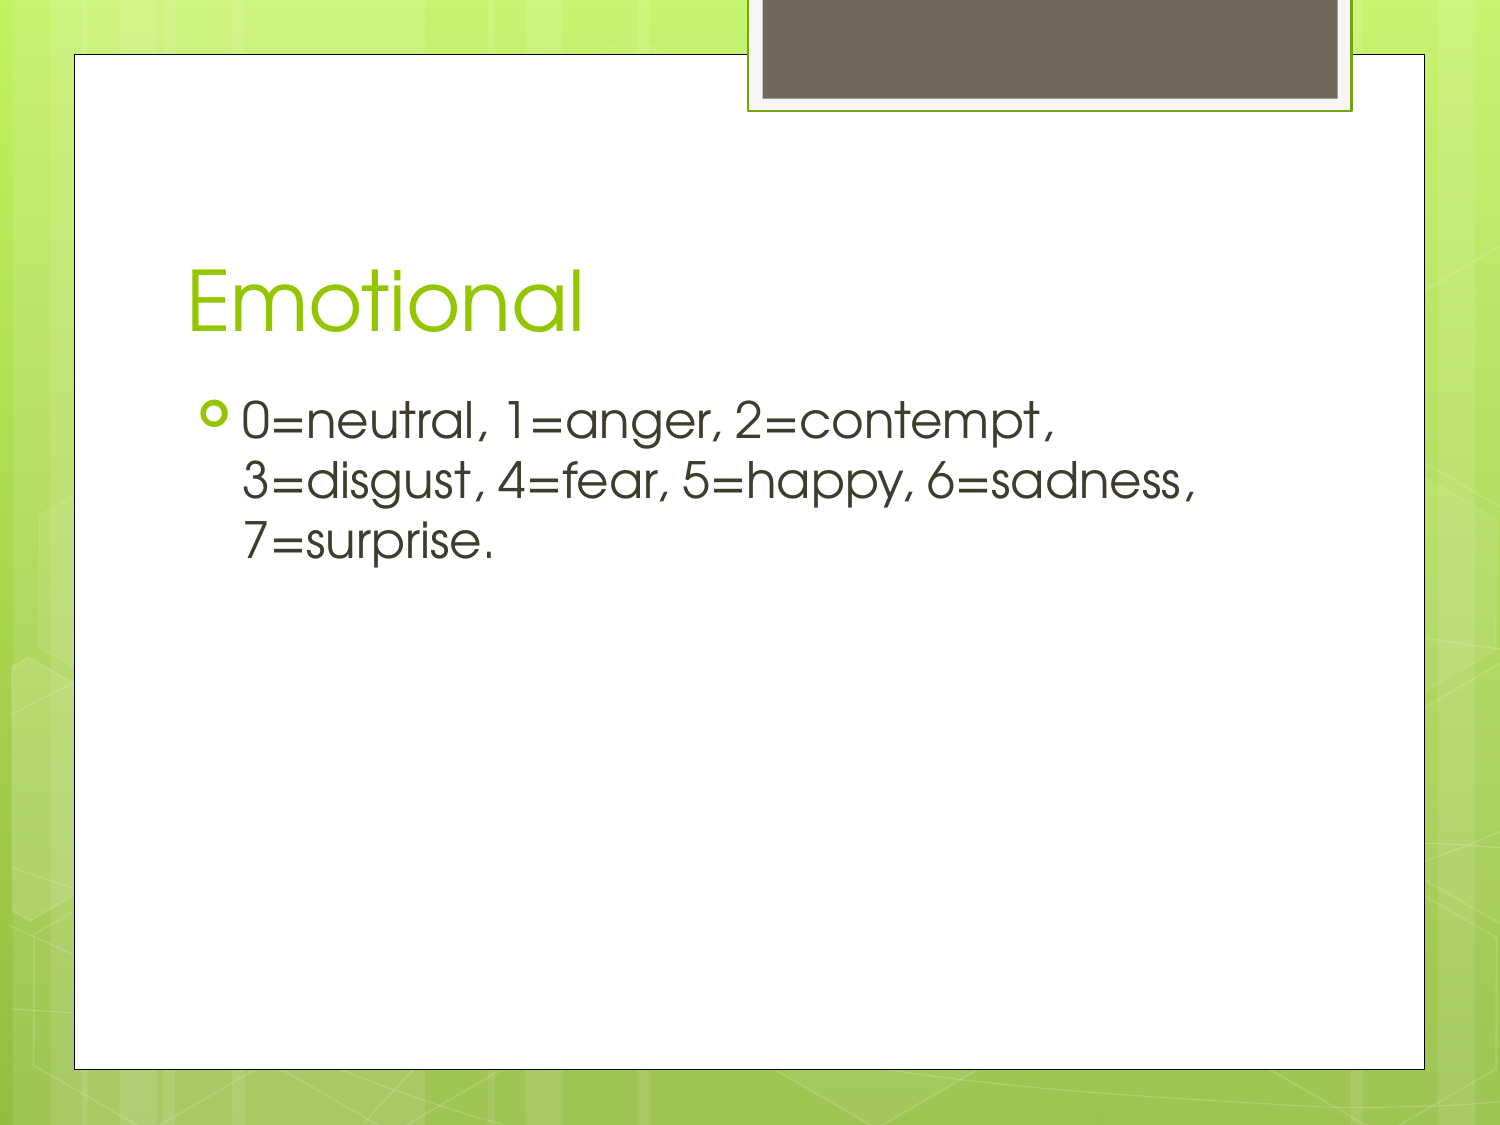

# Emotional
0=neutral, 1=anger, 2=contempt, 3=disgust, 4=fear, 5=happy, 6=sadness, 7=surprise.